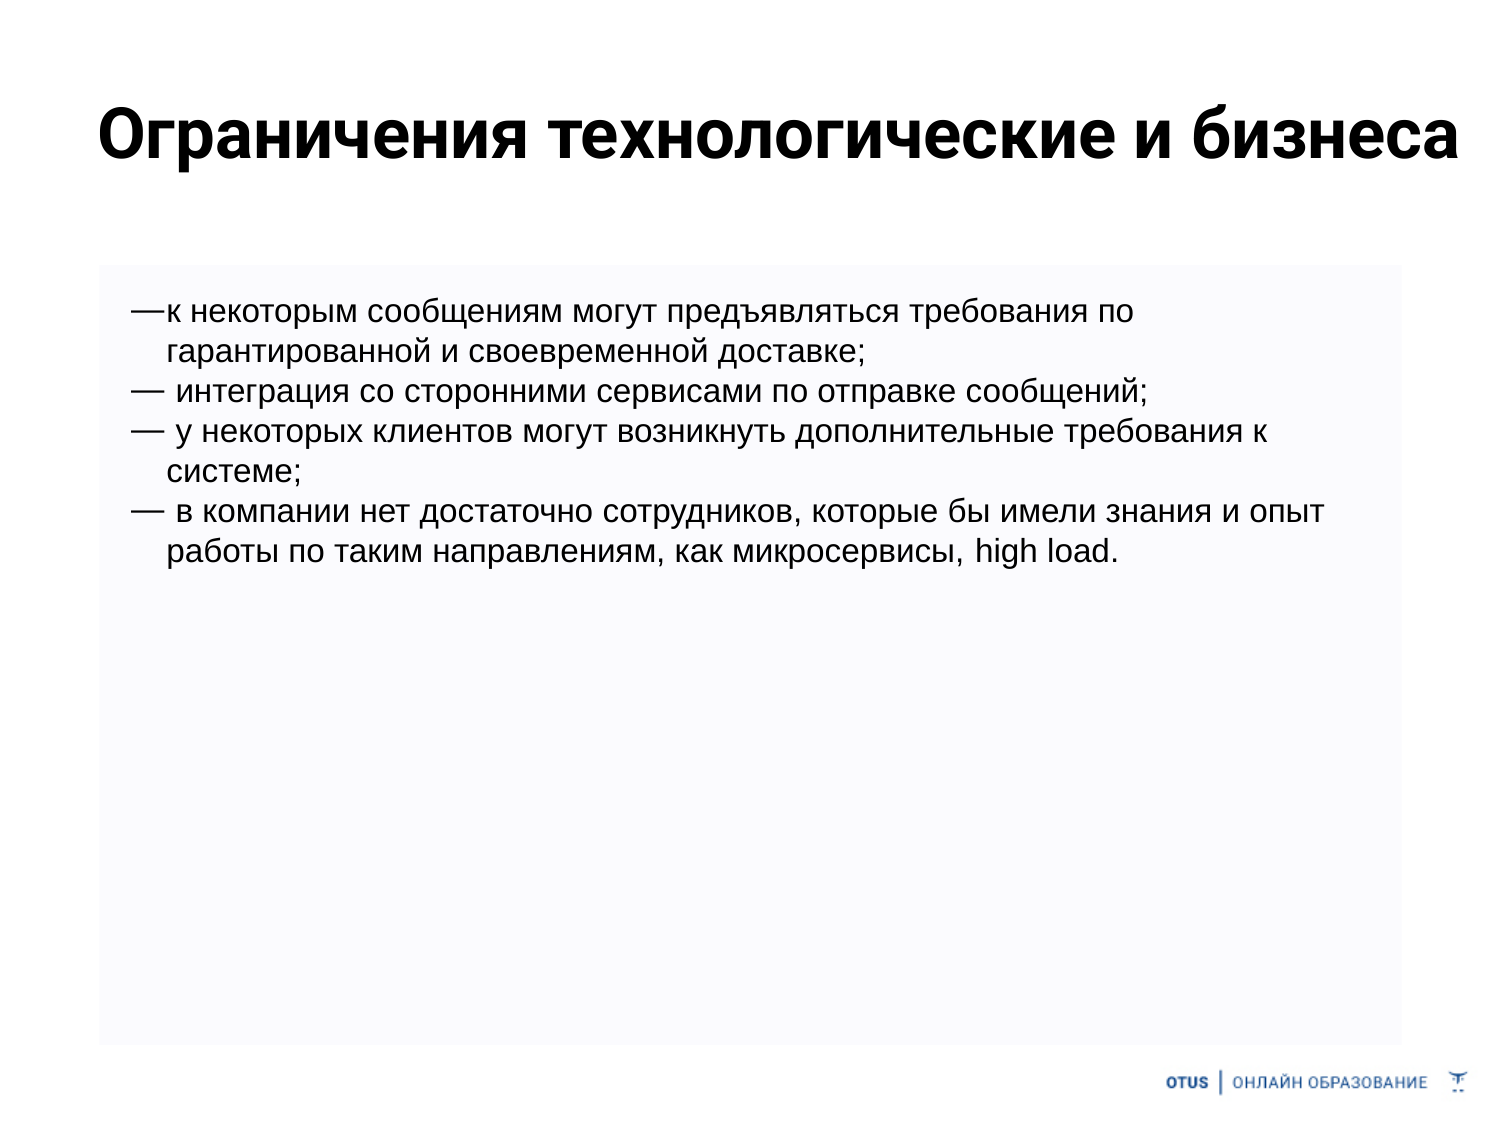

# Ограничения технологические и бизнеса
к некоторым сообщениям могут предъявляться требования по гарантированной и своевременной доставке;
 интеграция со сторонними сервисами по отправке сообщений;
 у некоторых клиентов могут возникнуть дополнительные требования к системе;
 в компании нет достаточно сотрудников, которые бы имели знания и опыт работы по таким направлениям, как микросервисы, high load.